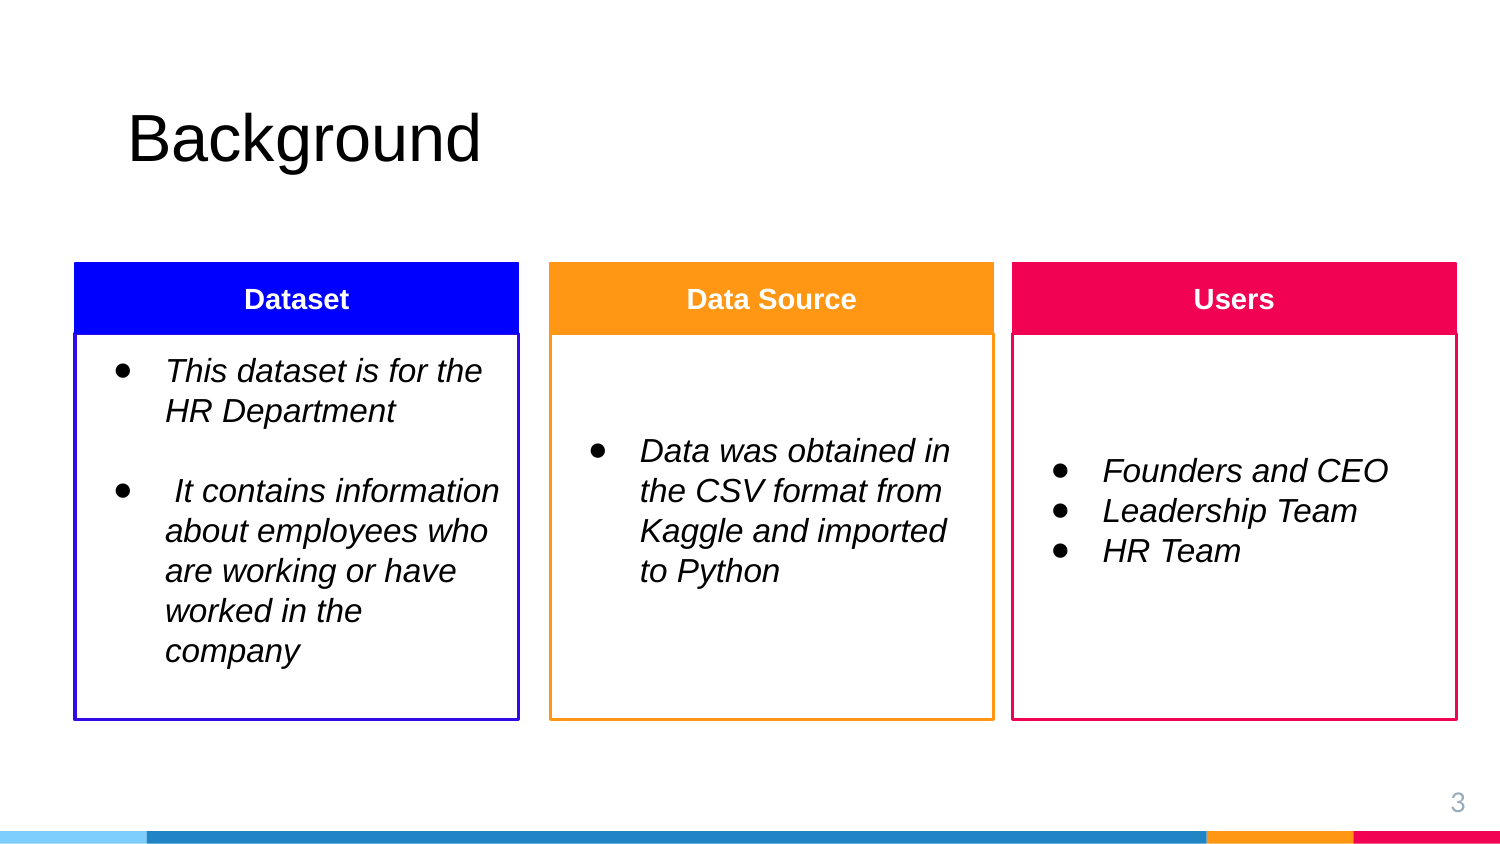

# Background
Dataset
Data Source
Users
This dataset is for the HR Department

 It contains information about employees who are working or have worked in the company

Data was obtained in the CSV format from Kaggle and imported to Python

Founders and CEO
Leadership Team
HR Team

3